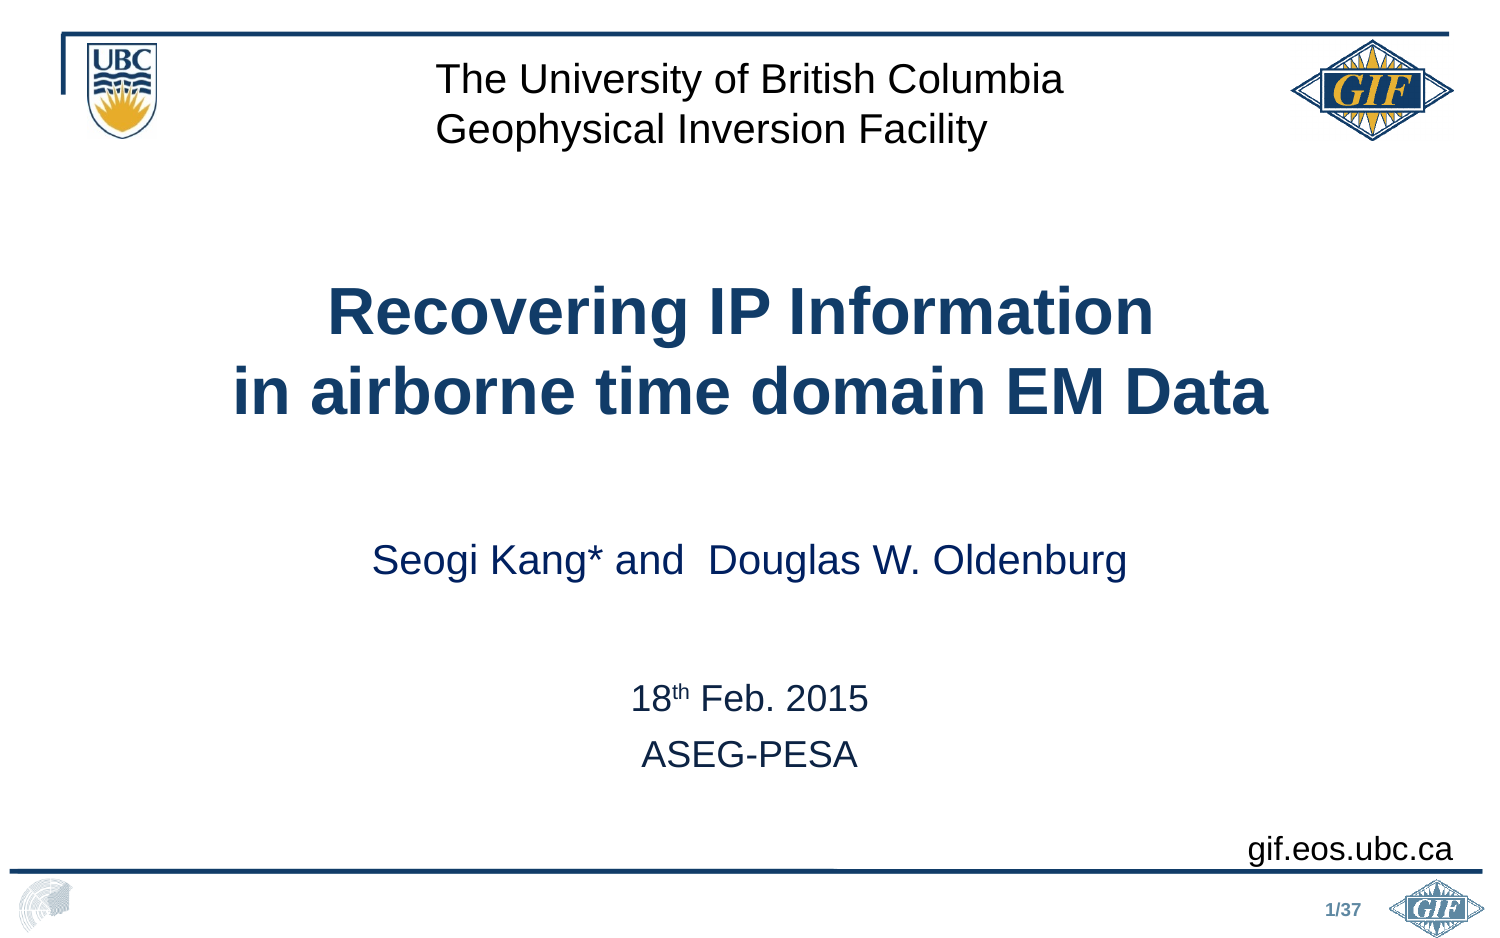

# Recovering IP Information in airborne time domain EM Data
Seogi Kang* and  Douglas W. Oldenburg

18th Feb. 2015
ASEG-PESA